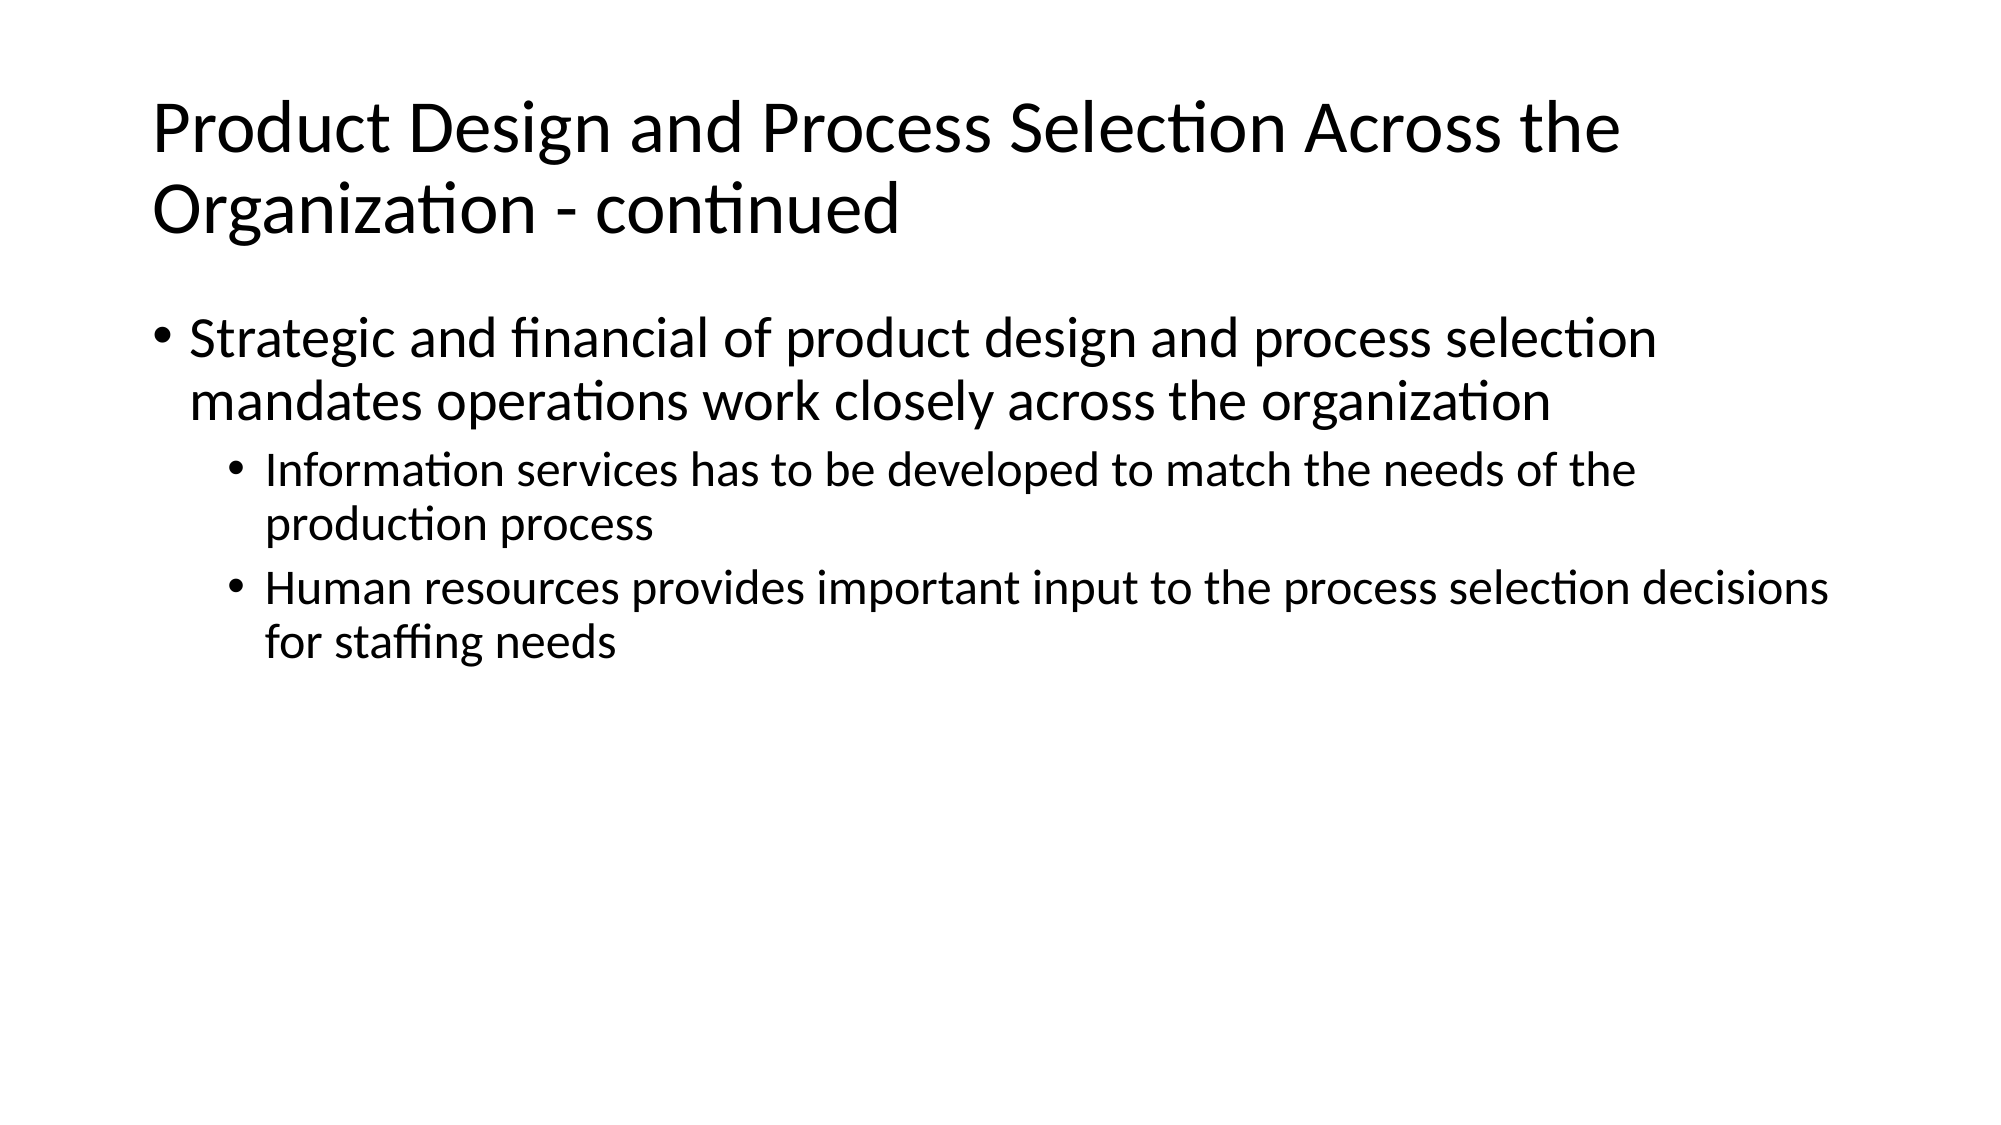

# Product Design and Process Selection Across the Organization - continued
Strategic and financial of product design and process selection mandates operations work closely across the organization
Information services has to be developed to match the needs of the production process
Human resources provides important input to the process selection decisions for staffing needs